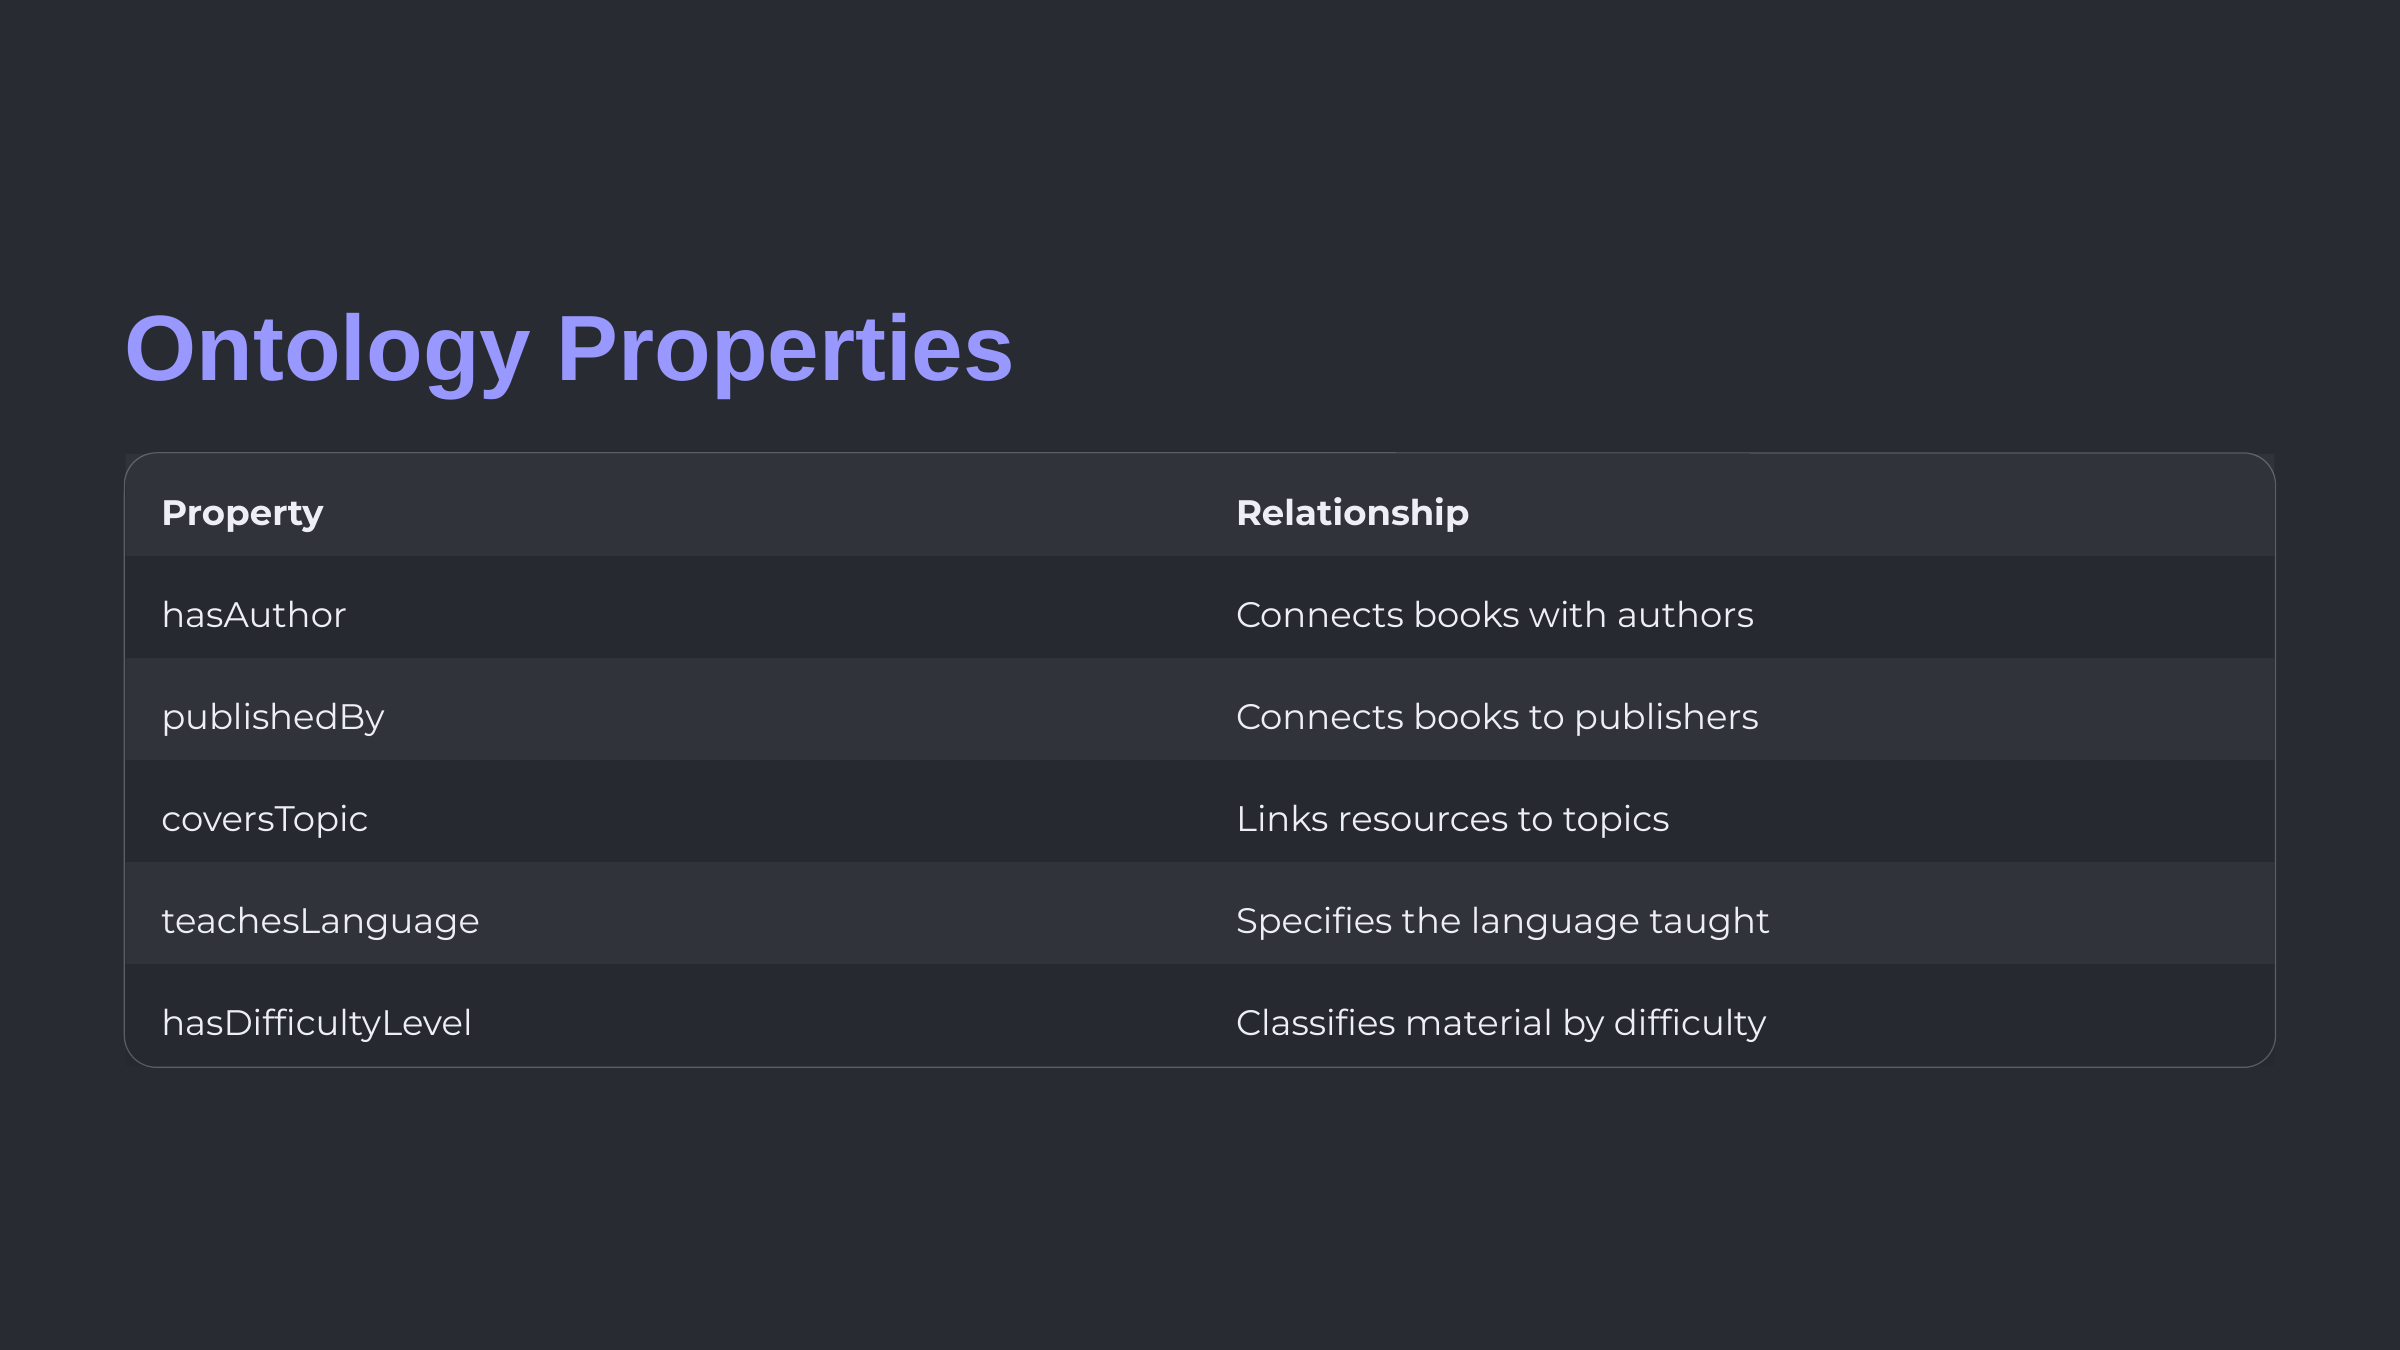

Ontology Properties

Property
Relationship

hasAuthor
Connects books with authors

publishedBy
Connects books to publishers

coversTopic
Links resources to topics

teachesLanguage
Specifies the language taught

hasDifficultyLevel
Classifies material by difficulty